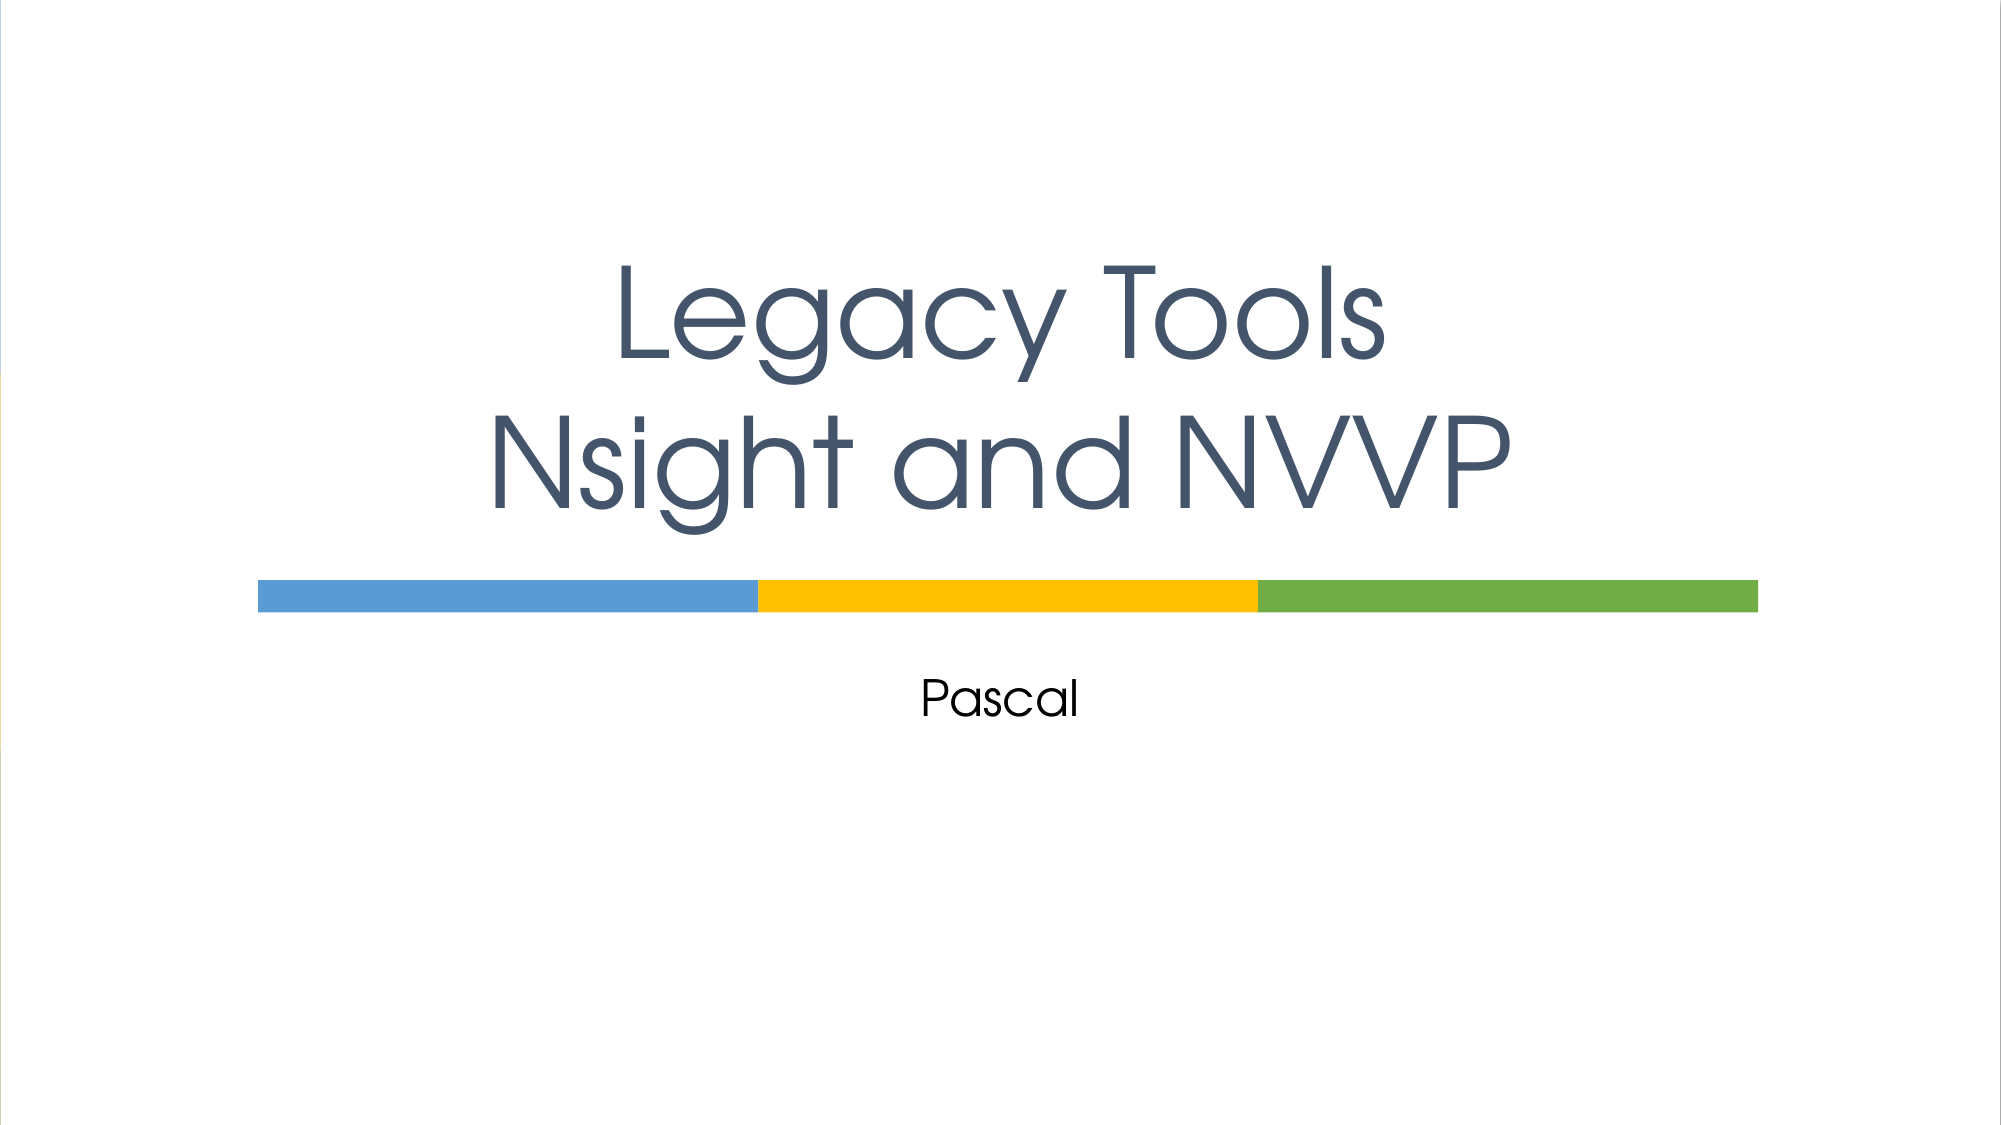

# Legacy Tools Nsight and NVVP
Pascal